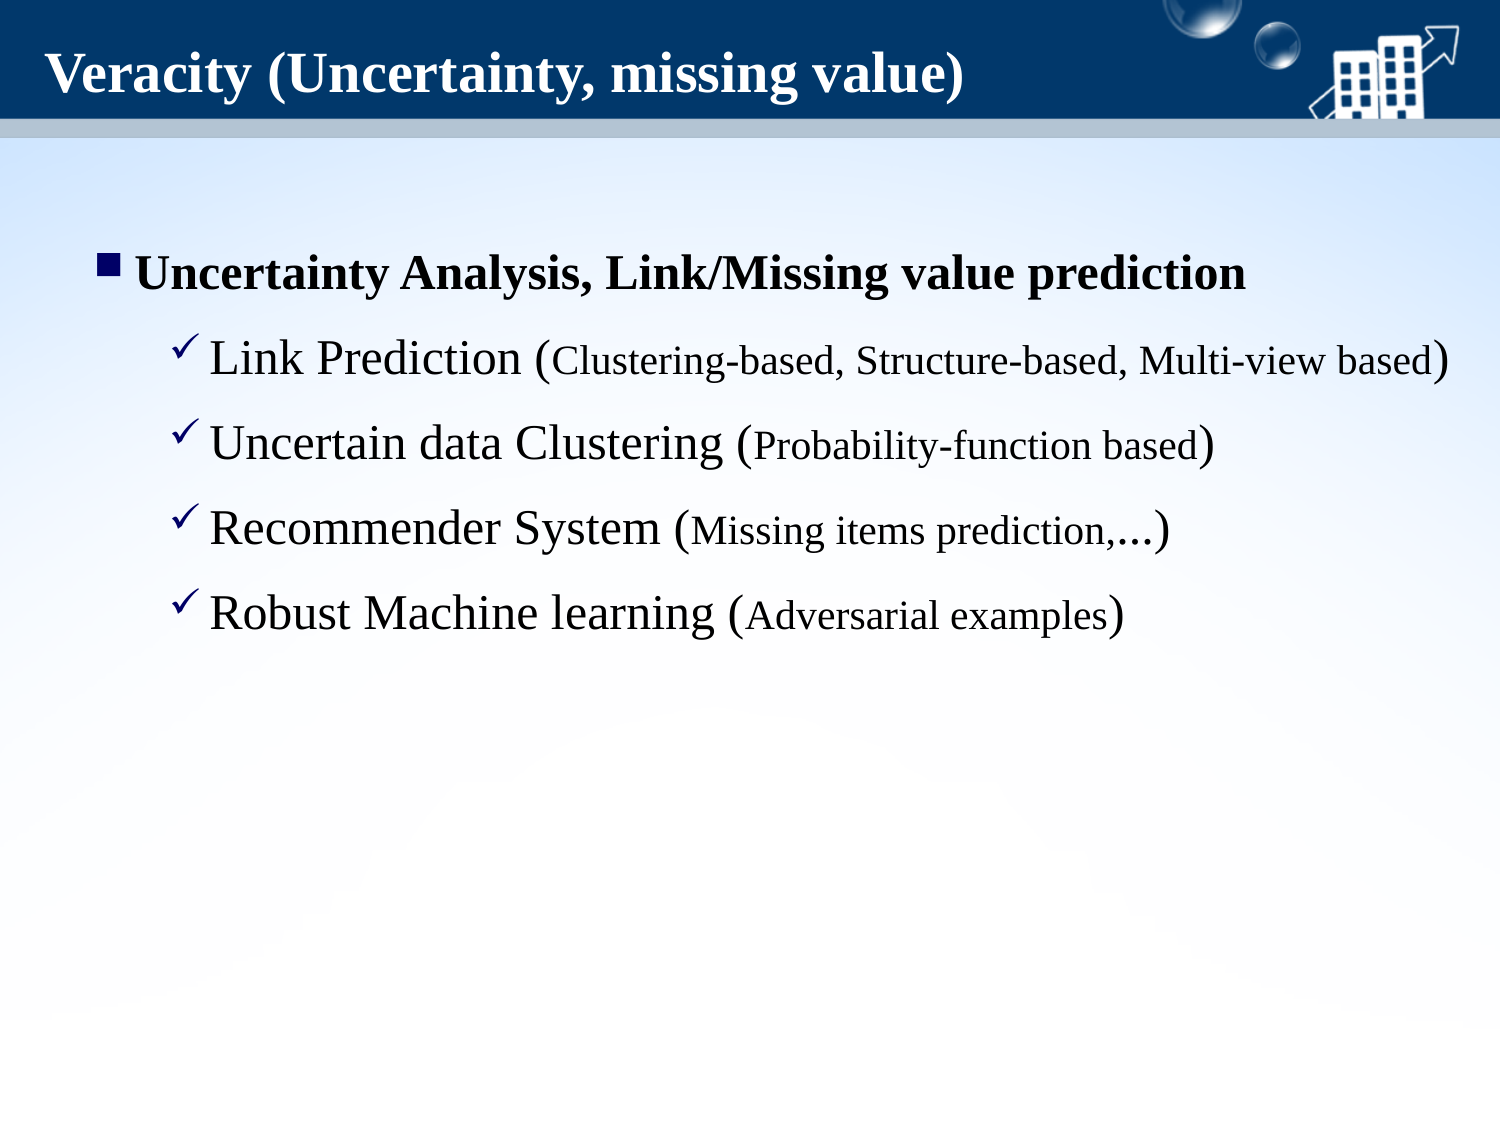

Veracity (Uncertainty, missing value)

Uncertainty Analysis, Link/Missing value prediction
Link Prediction (Clustering-based, Structure-based, Multi-view based)
Uncertain data Clustering (Probability-function based)
Recommender System (Missing items prediction,...)
Robust Machine learning (Adversarial examples)